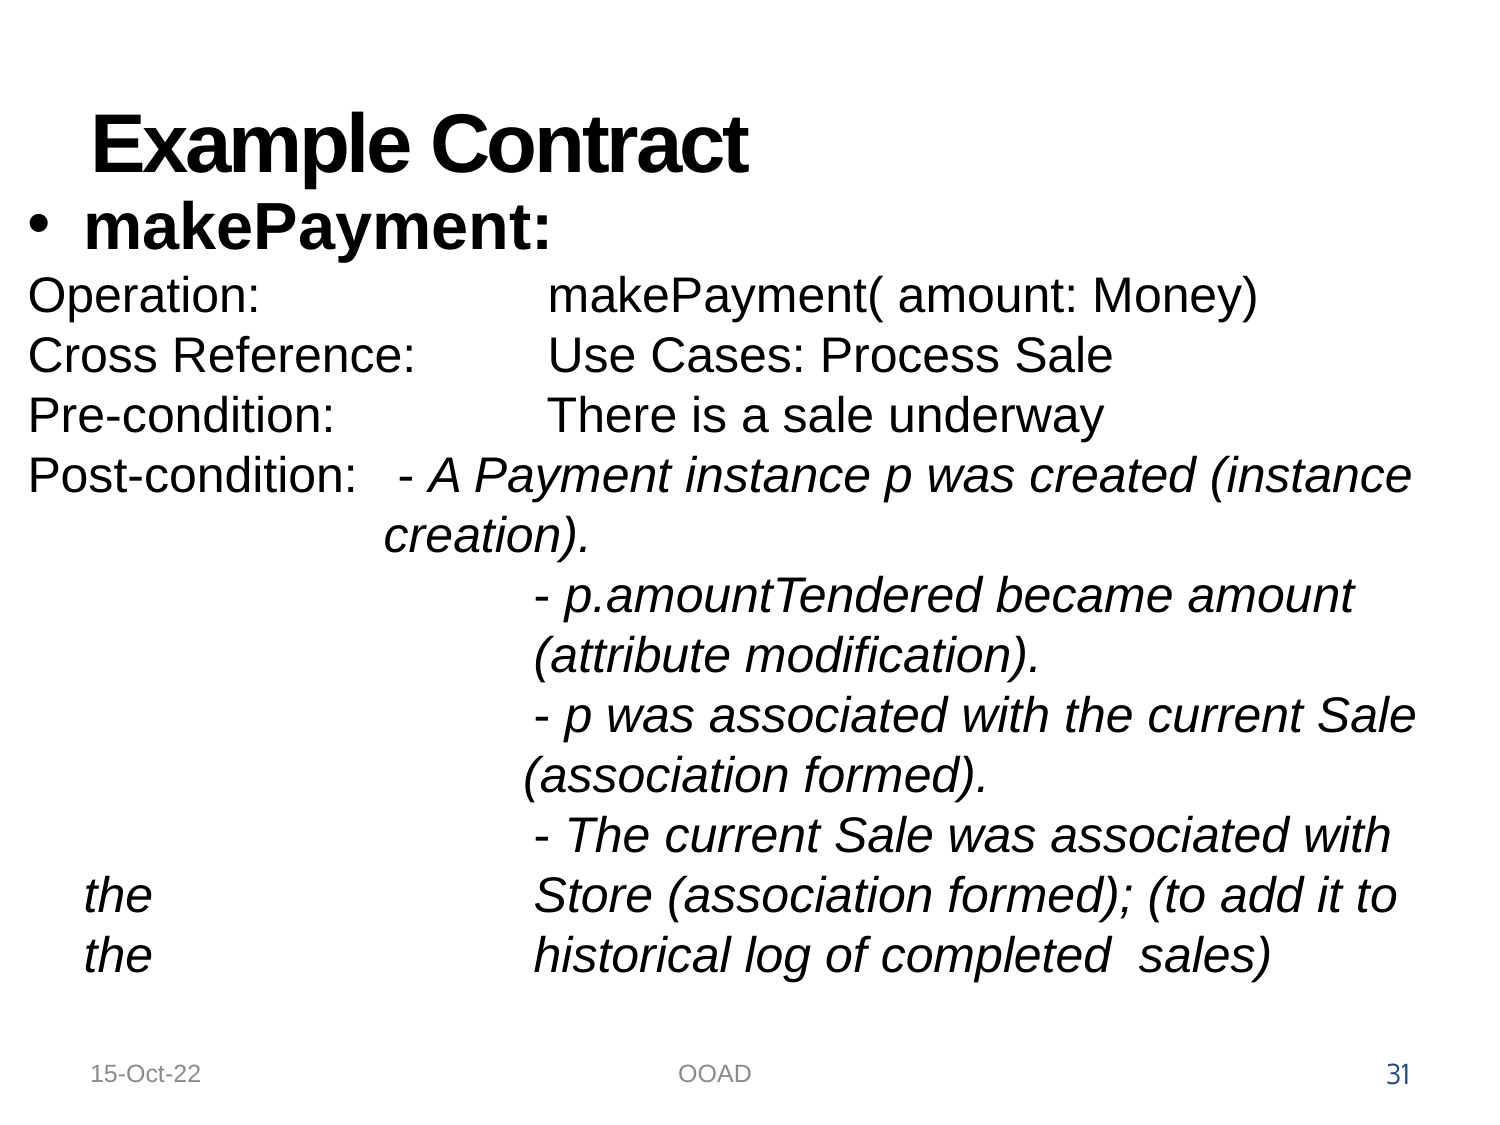

# Example Contract
makePayment:
Operation: 		 makePayment( amount: Money)
Cross Reference:	 Use Cases: Process Sale
Pre-condition:		 There is a sale underway
Post-condition: 	 - A Payment instance p was created (instance 			creation).
				- p.amountTendered became amount 				(attribute modification).
				- p was associated with the current Sale 			          (association formed).
				- The current Sale was associated with the 			Store (association formed); (to add it to the 			historical log of completed  sales)

15-Oct-22
OOAD
31